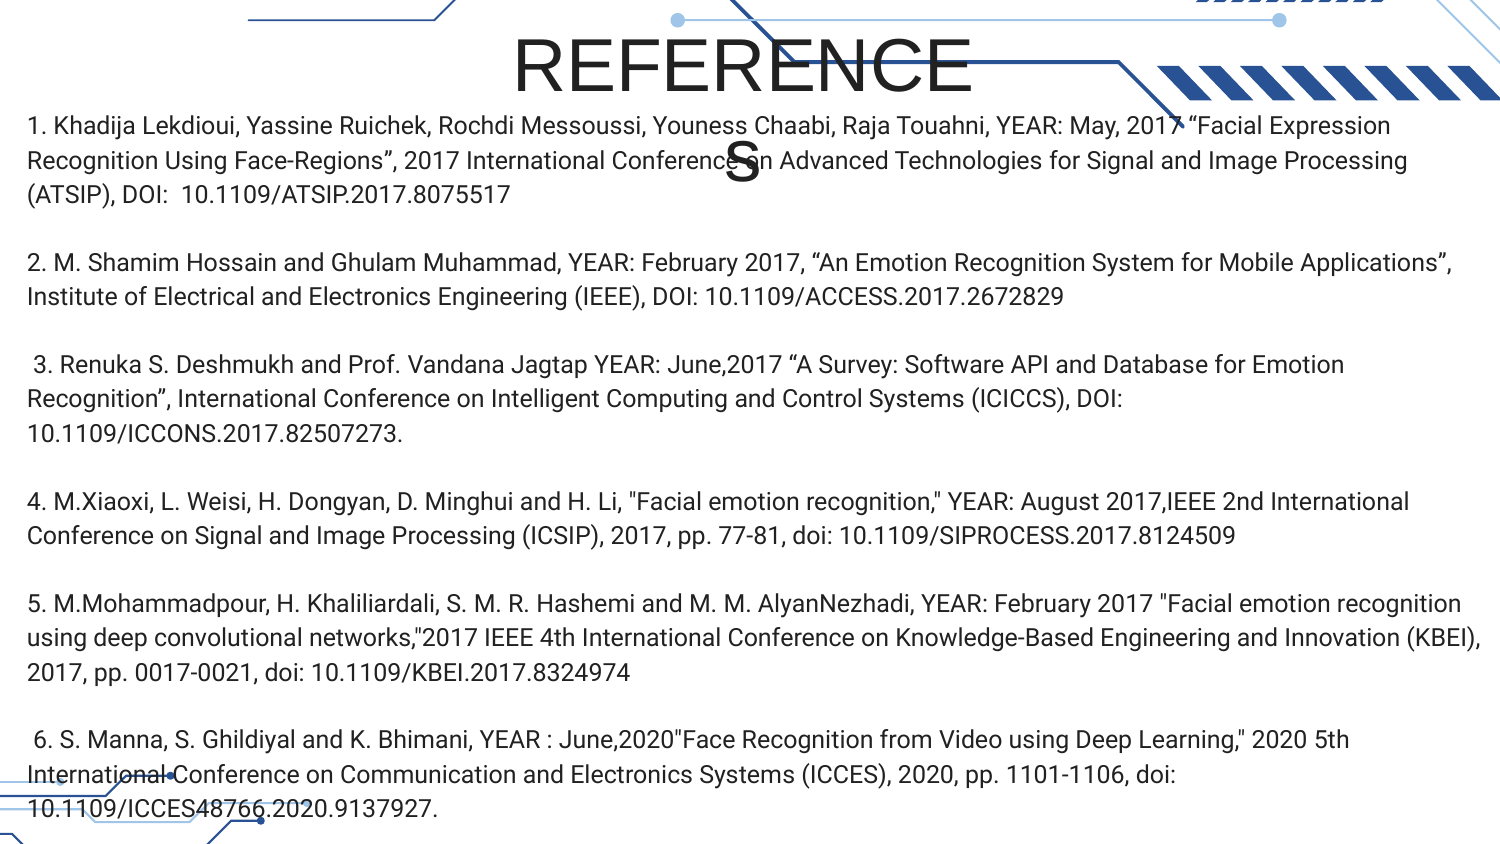

# REFERENCEs
1. Khadija Lekdioui, Yassine Ruichek, Rochdi Messoussi, Youness Chaabi, Raja Touahni, YEAR: May, 2017 “Facial Expression Recognition Using Face-Regions”, 2017 International Conference on Advanced Technologies for Signal and Image Processing (ATSIP), DOI:  10.1109/ATSIP.2017.8075517
2. M. Shamim Hossain and Ghulam Muhammad, YEAR: February 2017, “An Emotion Recognition System for Mobile Applications”, Institute of Electrical and Electronics Engineering (IEEE), DOI: 10.1109/ACCESS.2017.2672829
 3. Renuka S. Deshmukh and Prof. Vandana Jagtap YEAR: June,2017 “A Survey: Software API and Database for Emotion Recognition”, International Conference on Intelligent Computing and Control Systems (ICICCS), DOI: 10.1109/ICCONS.2017.82507273.
4. M.Xiaoxi, L. Weisi, H. Dongyan, D. Minghui and H. Li, "Facial emotion recognition," YEAR: August 2017,IEEE 2nd International Conference on Signal and Image Processing (ICSIP), 2017, pp. 77-81, doi: 10.1109/SIPROCESS.2017.8124509
5. M.Mohammadpour, H. Khaliliardali, S. M. R. Hashemi and M. M. AlyanNezhadi, YEAR: February 2017 "Facial emotion recognition using deep convolutional networks,"2017 IEEE 4th International Conference on Knowledge-Based Engineering and Innovation (KBEI), 2017, pp. 0017-0021, doi: 10.1109/KBEI.2017.8324974
 6. S. Manna, S. Ghildiyal and K. Bhimani, YEAR : June,2020"Face Recognition from Video using Deep Learning," 2020 5th International Conference on Communication and Electronics Systems (ICCES), 2020, pp. 1101-1106, doi: 10.1109/ICCES48766.2020.9137927.